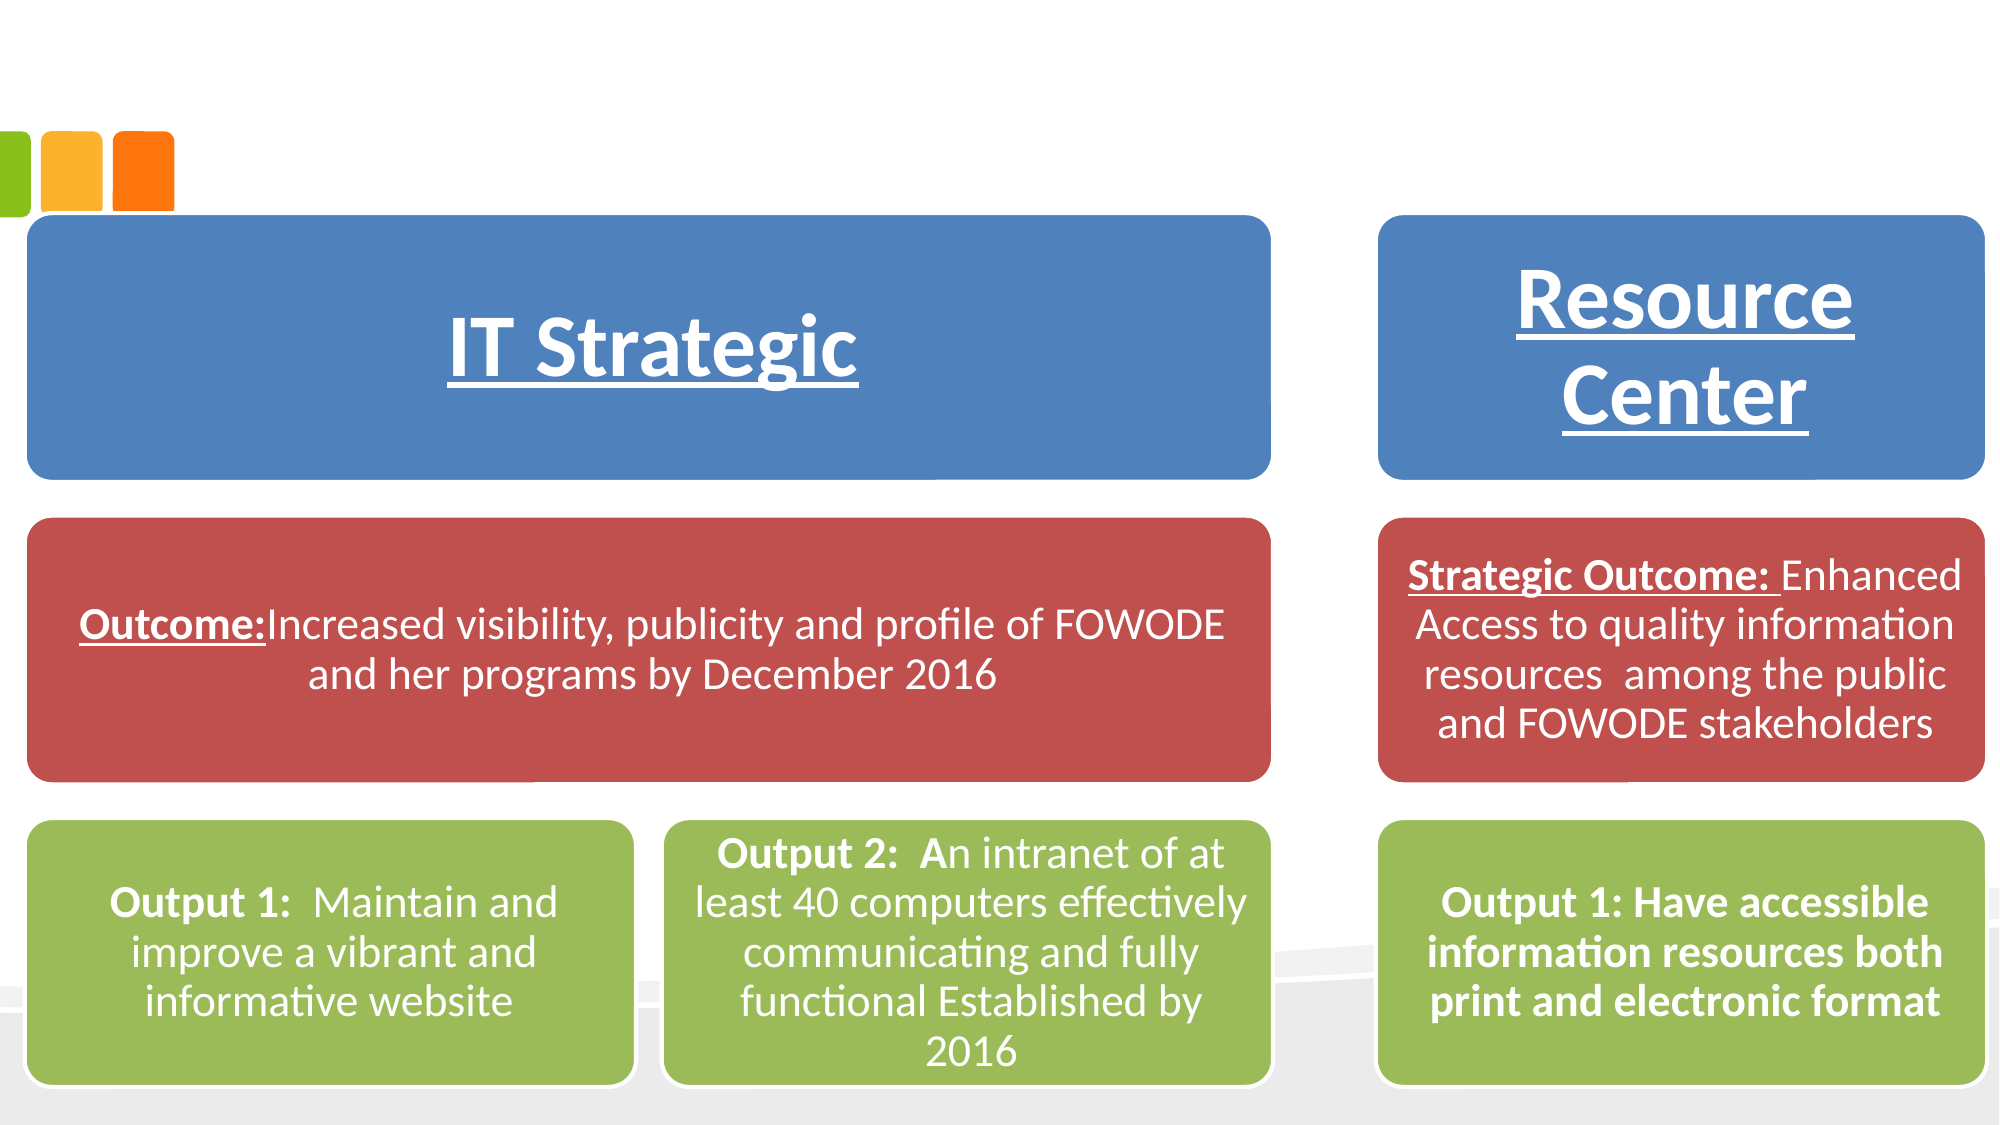

IT Strategic
Outcome:Increased visibility, publicity and profile of FOWODE and her programs by December 2016
Output 1:  Maintain and improve a vibrant and informative website
Output 2:  An intranet of at least 40 computers effectively communicating and fully functional Established by 2016
Resource Center
Strategic Outcome: Enhanced Access to quality information resources  among the public and FOWODE stakeholders
Output 1: Have accessible information resources both print and electronic format